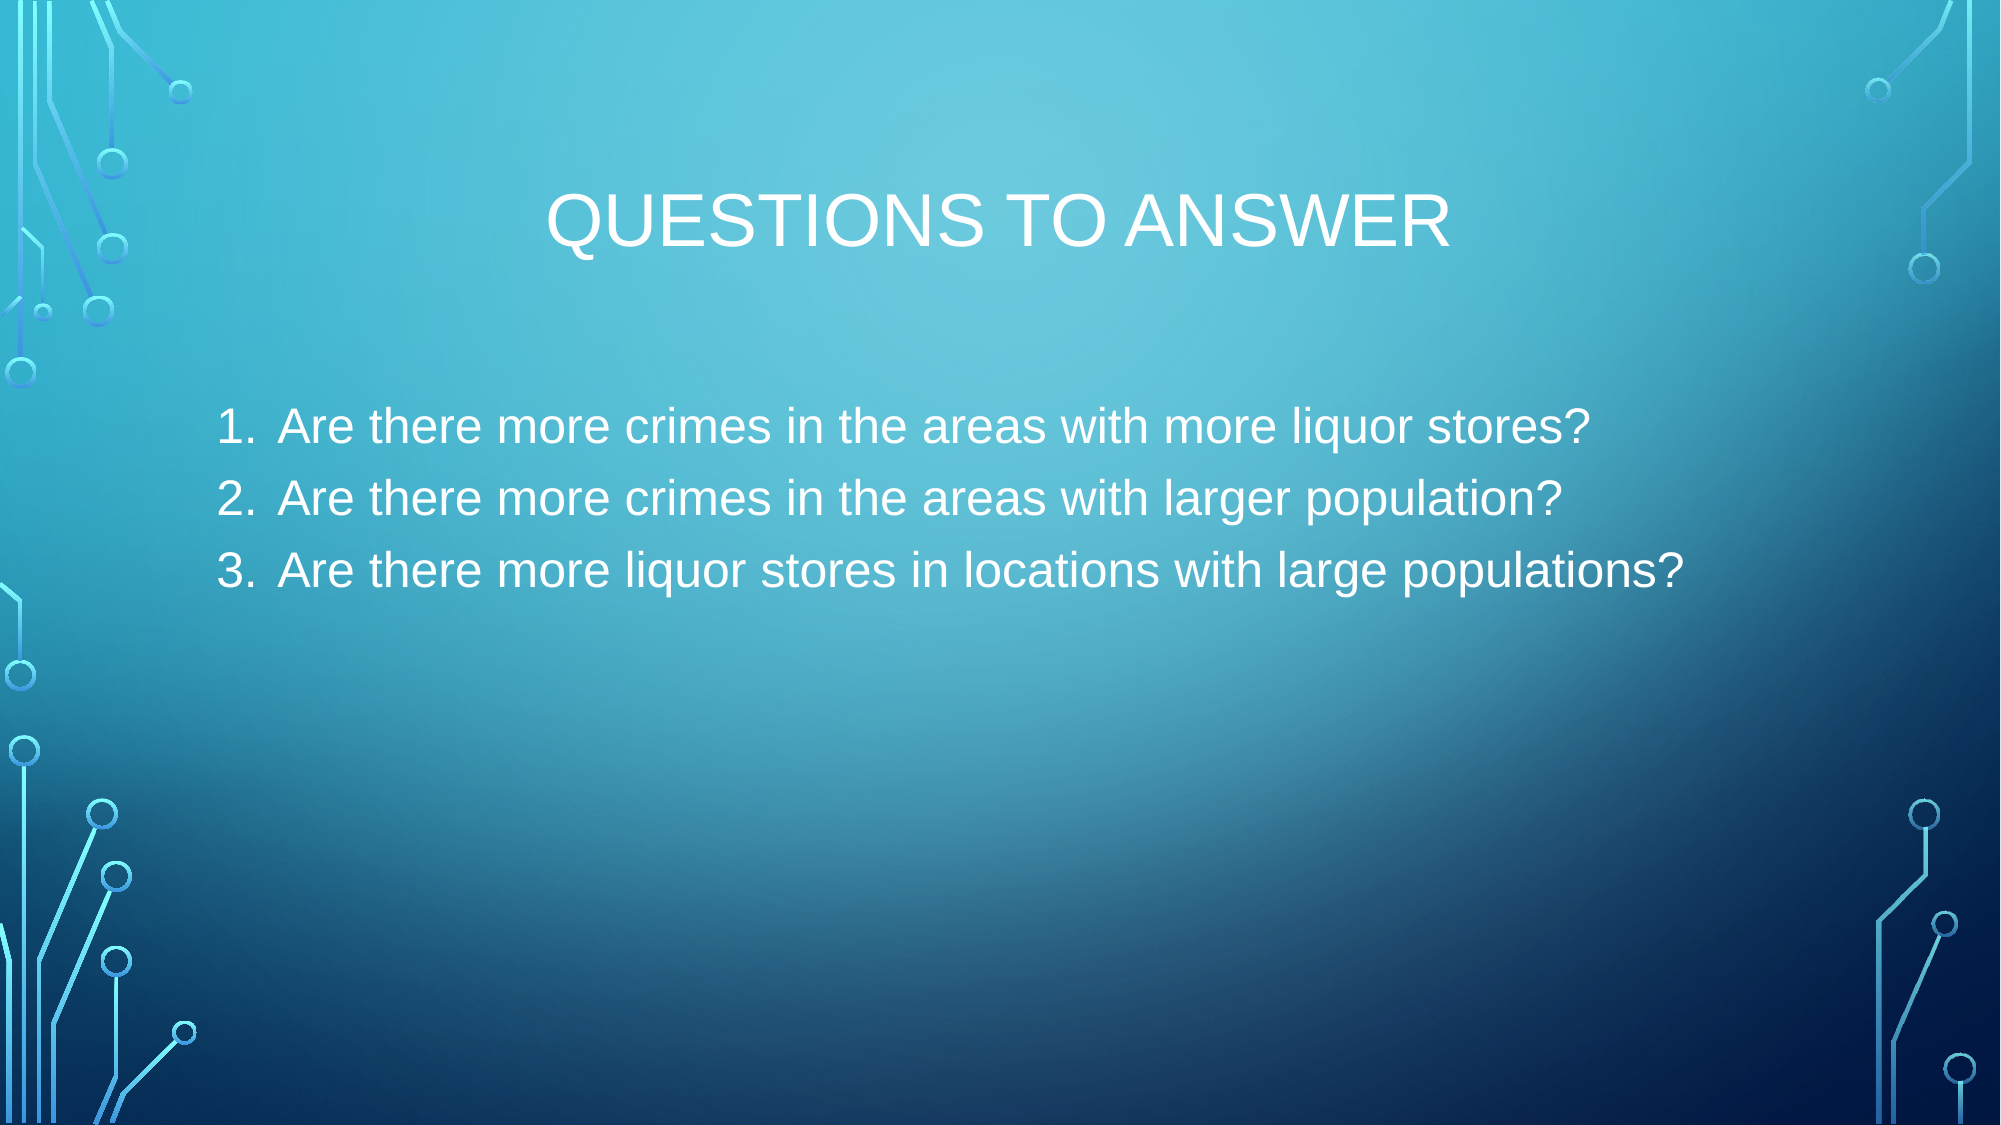

# QUESTIONS TO ANSWER
Are there more crimes in the areas with more liquor stores?
Are there more crimes in the areas with larger population?
Are there more liquor stores in locations with large populations?